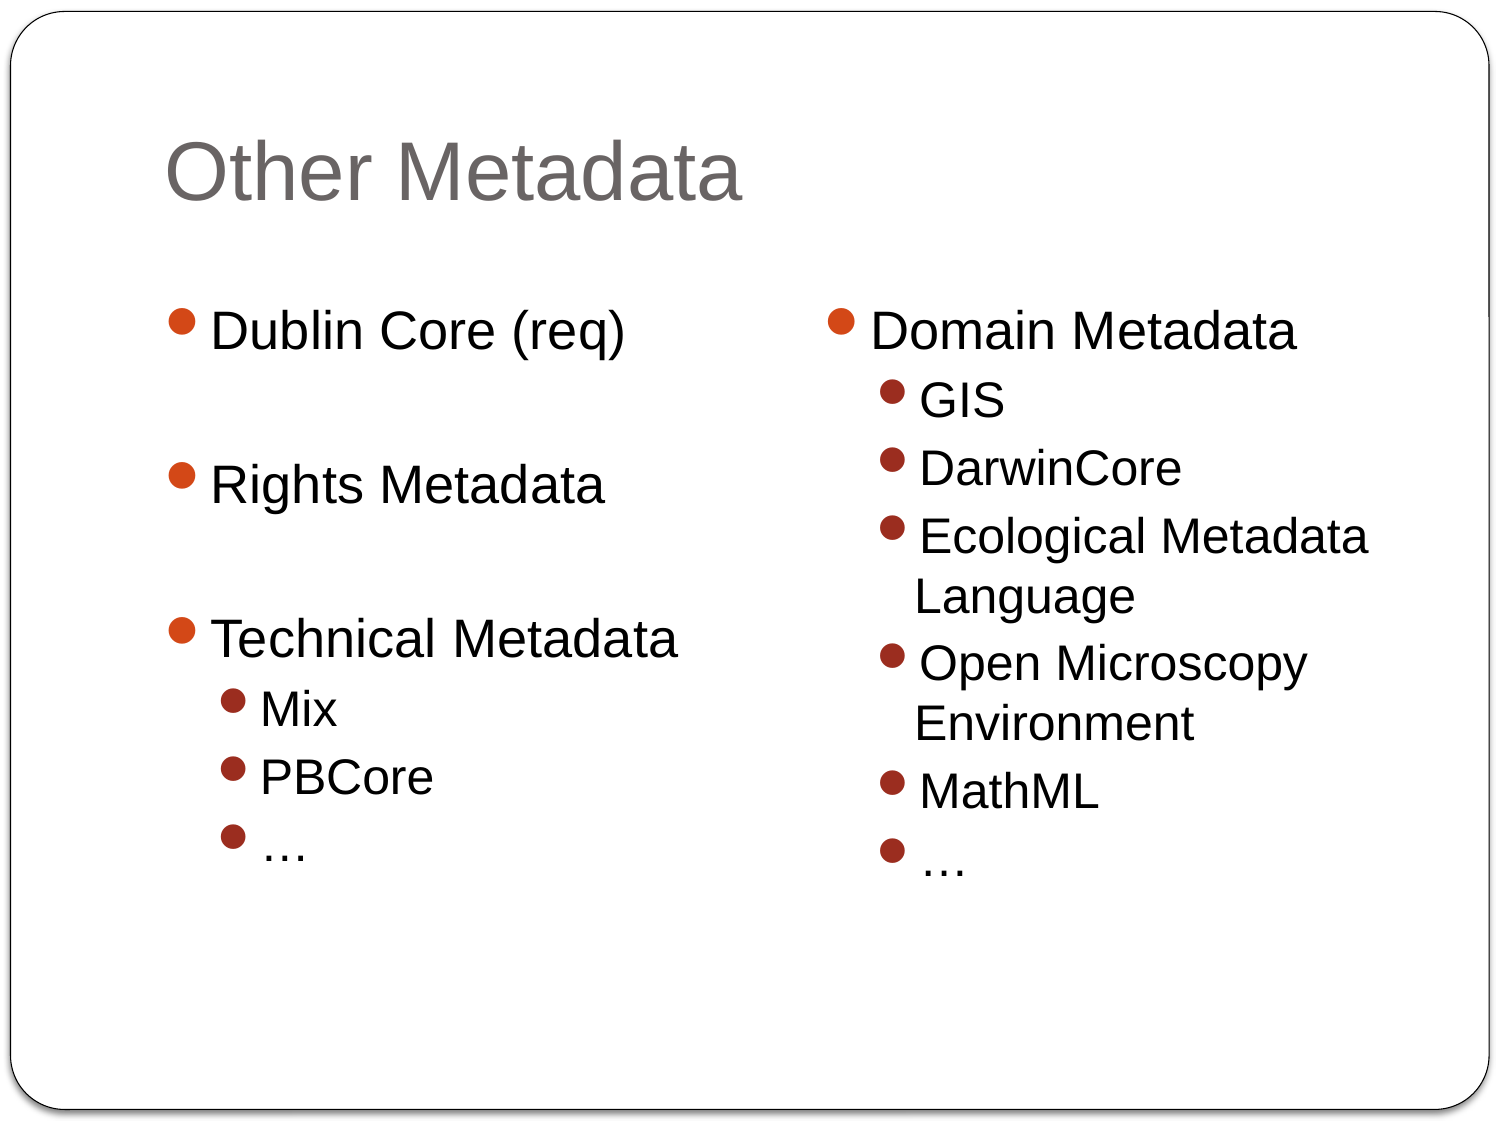

# Other Metadata
Dublin Core (req)

Rights Metadata

Technical Metadata
Mix
PBCore
…

Domain Metadata
GIS
DarwinCore
Ecological Metadata Language
Open Microscopy Environment
MathML
…